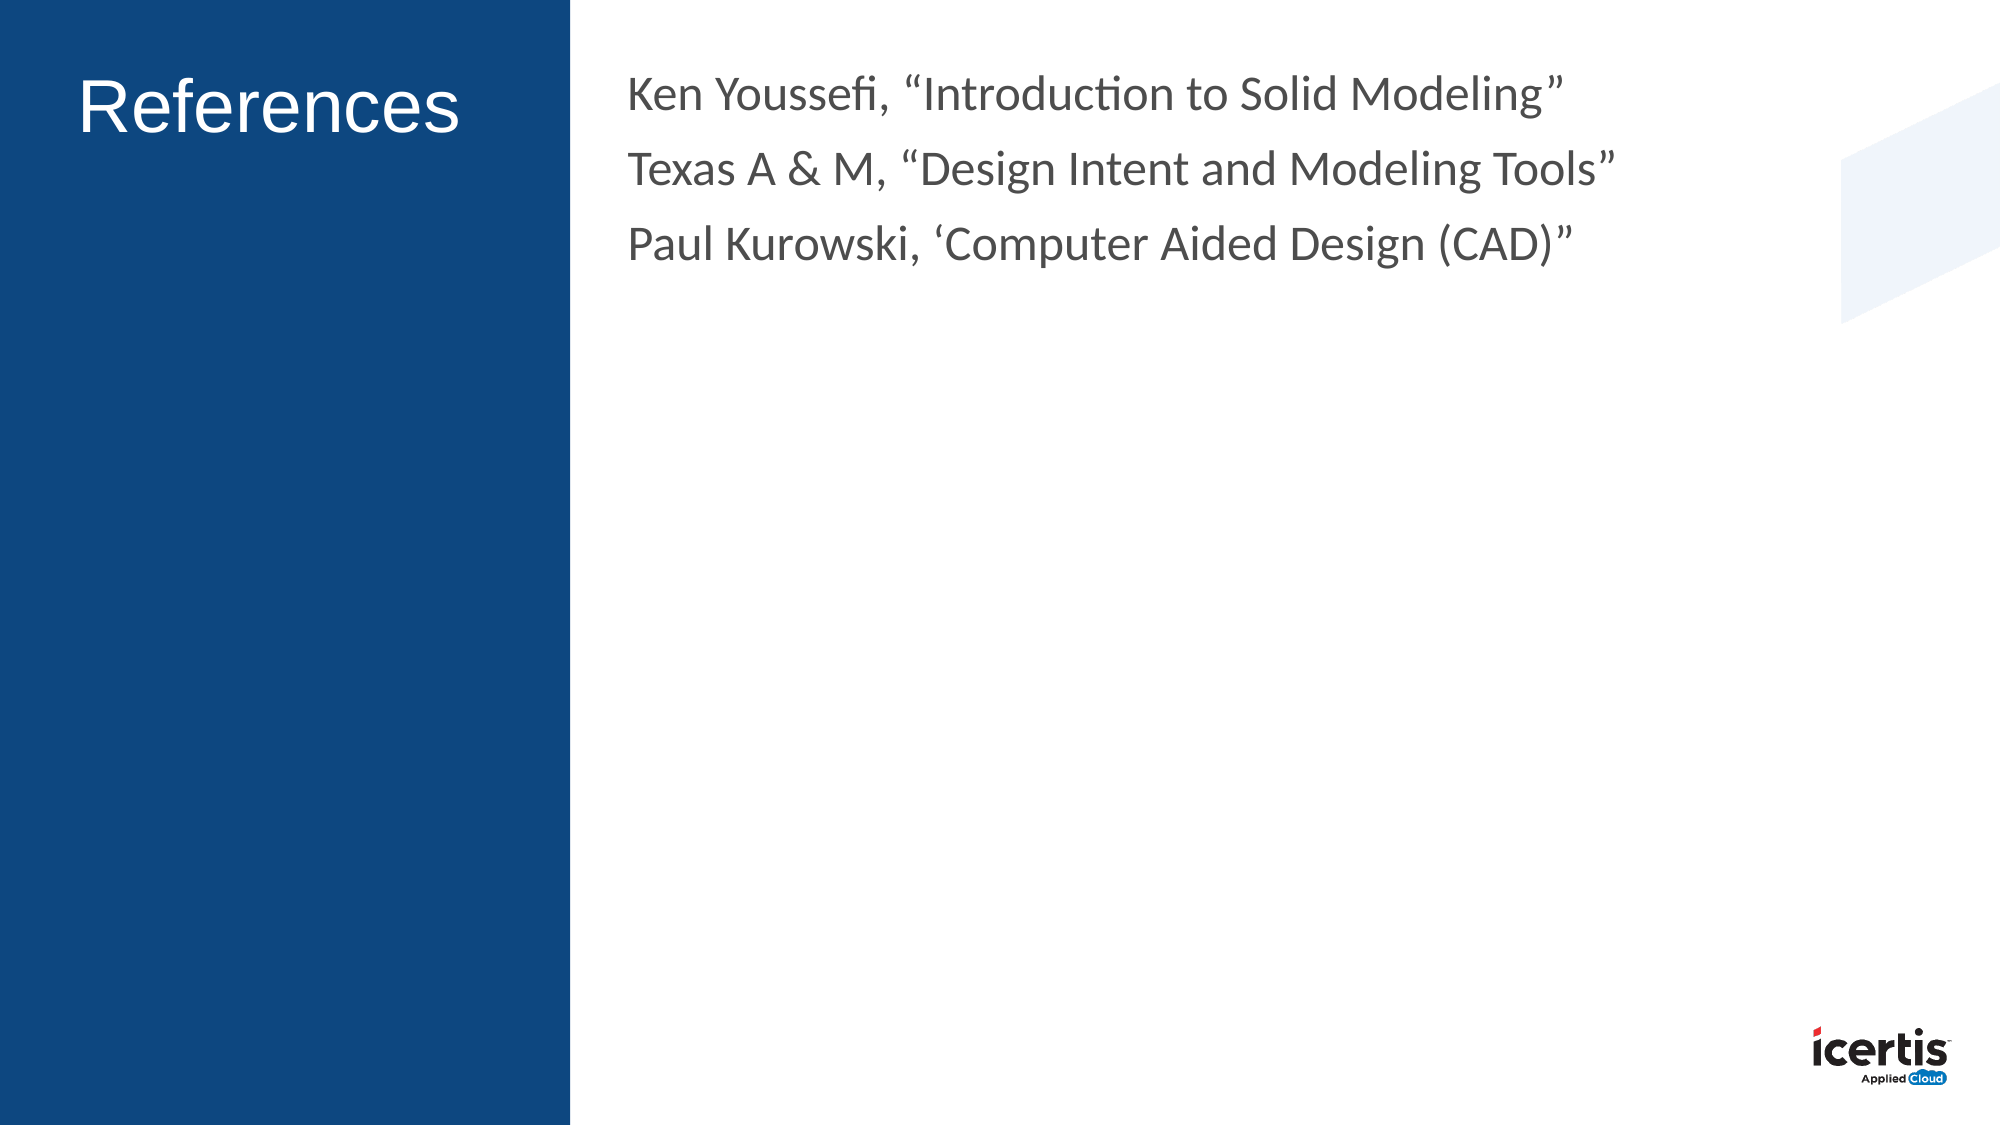

# References
Ken Youssefi, “Introduction to Solid Modeling”
Texas A & M, “Design Intent and Modeling Tools”
Paul Kurowski, ‘Computer Aided Design (CAD)”